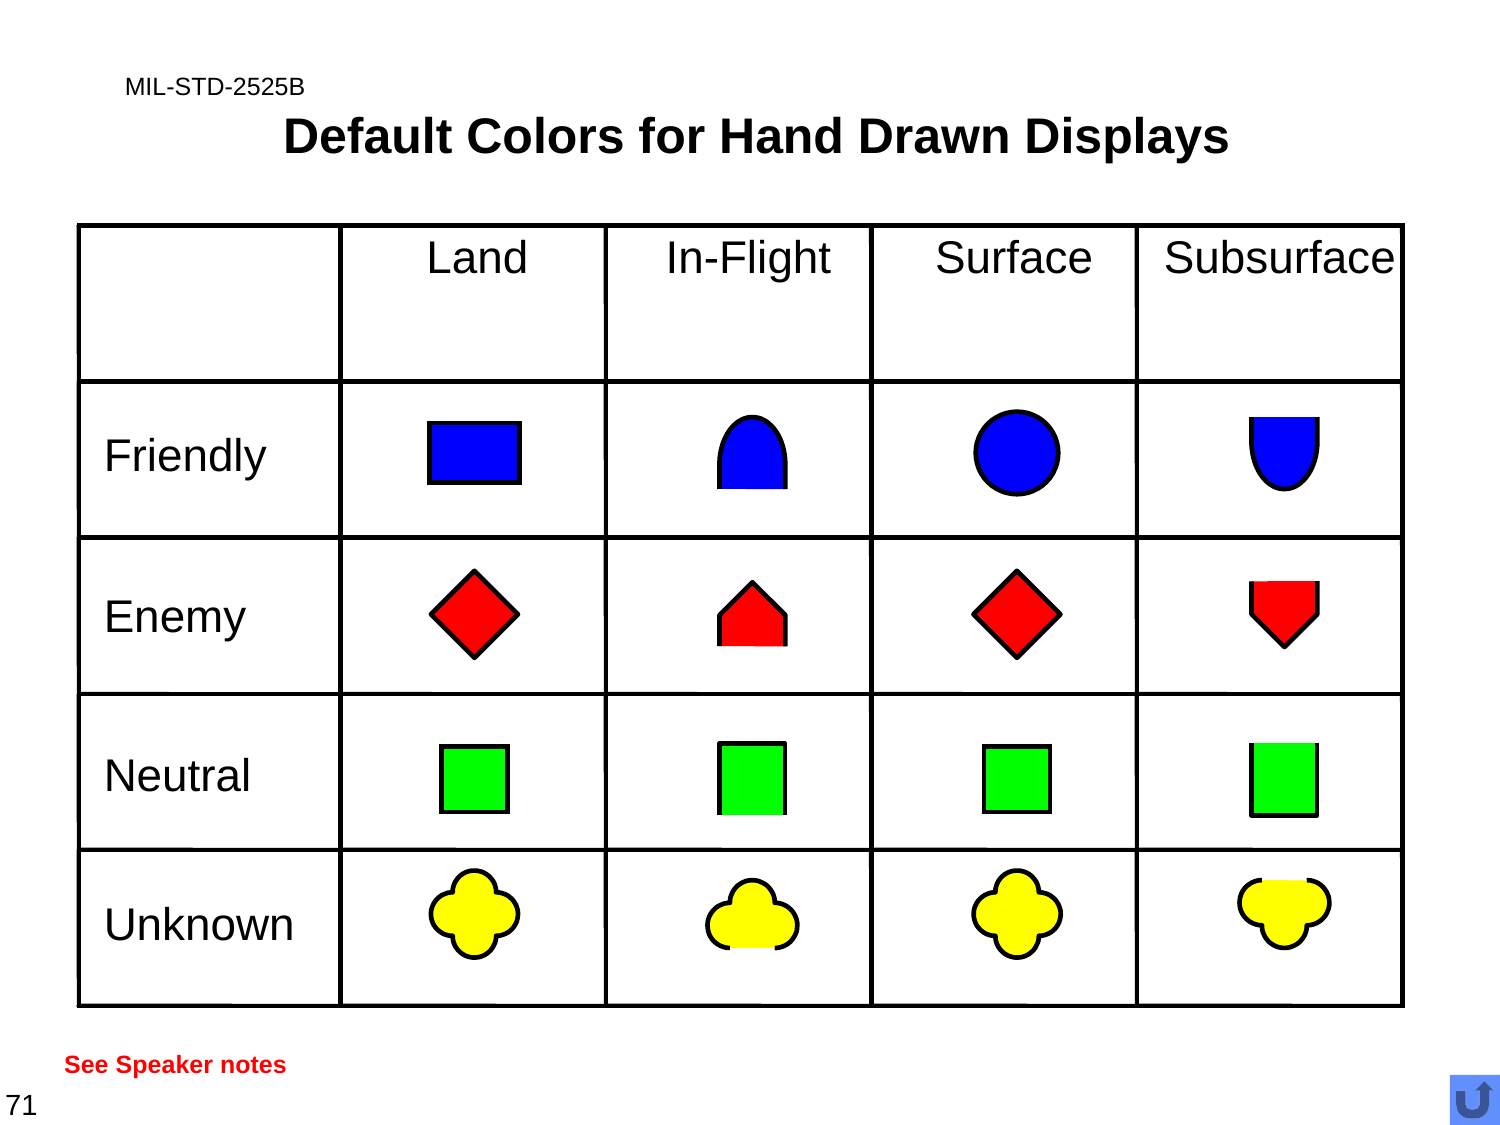

MIL-STD-2525B
# Default Colors for Hand Drawn Displays

Land
In-Flight
Surface
Subsurface

Friendly

Enemy

Neutral

Unknown

See Speaker notes
71